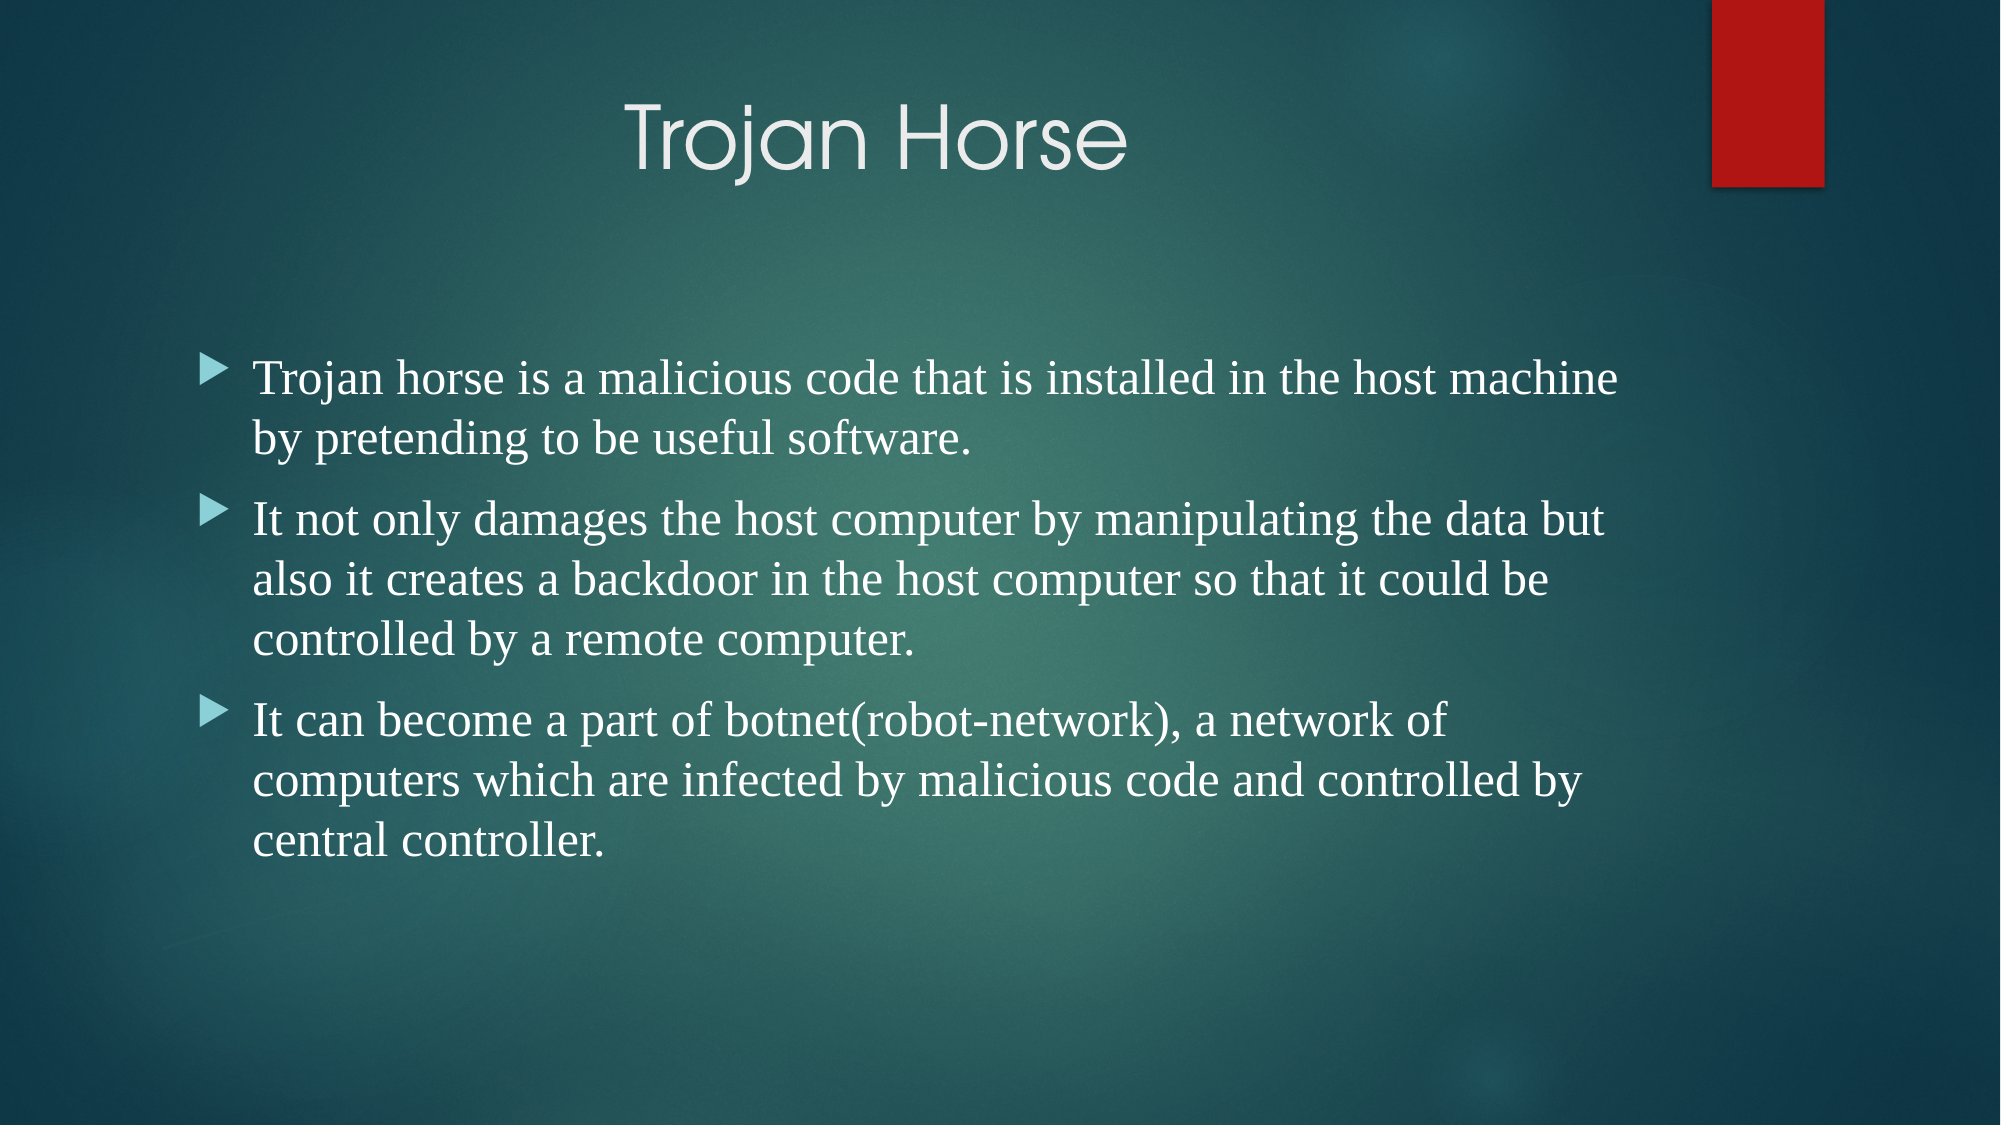

# Trojan Horse
Trojan horse is a malicious code that is installed in the host machine by pretending to be useful software.
It not only damages the host computer by manipulating the data but also it creates a backdoor in the host computer so that it could be controlled by a remote computer.
It can become a part of botnet(robot-network), a network of computers which are infected by malicious code and controlled by central controller.